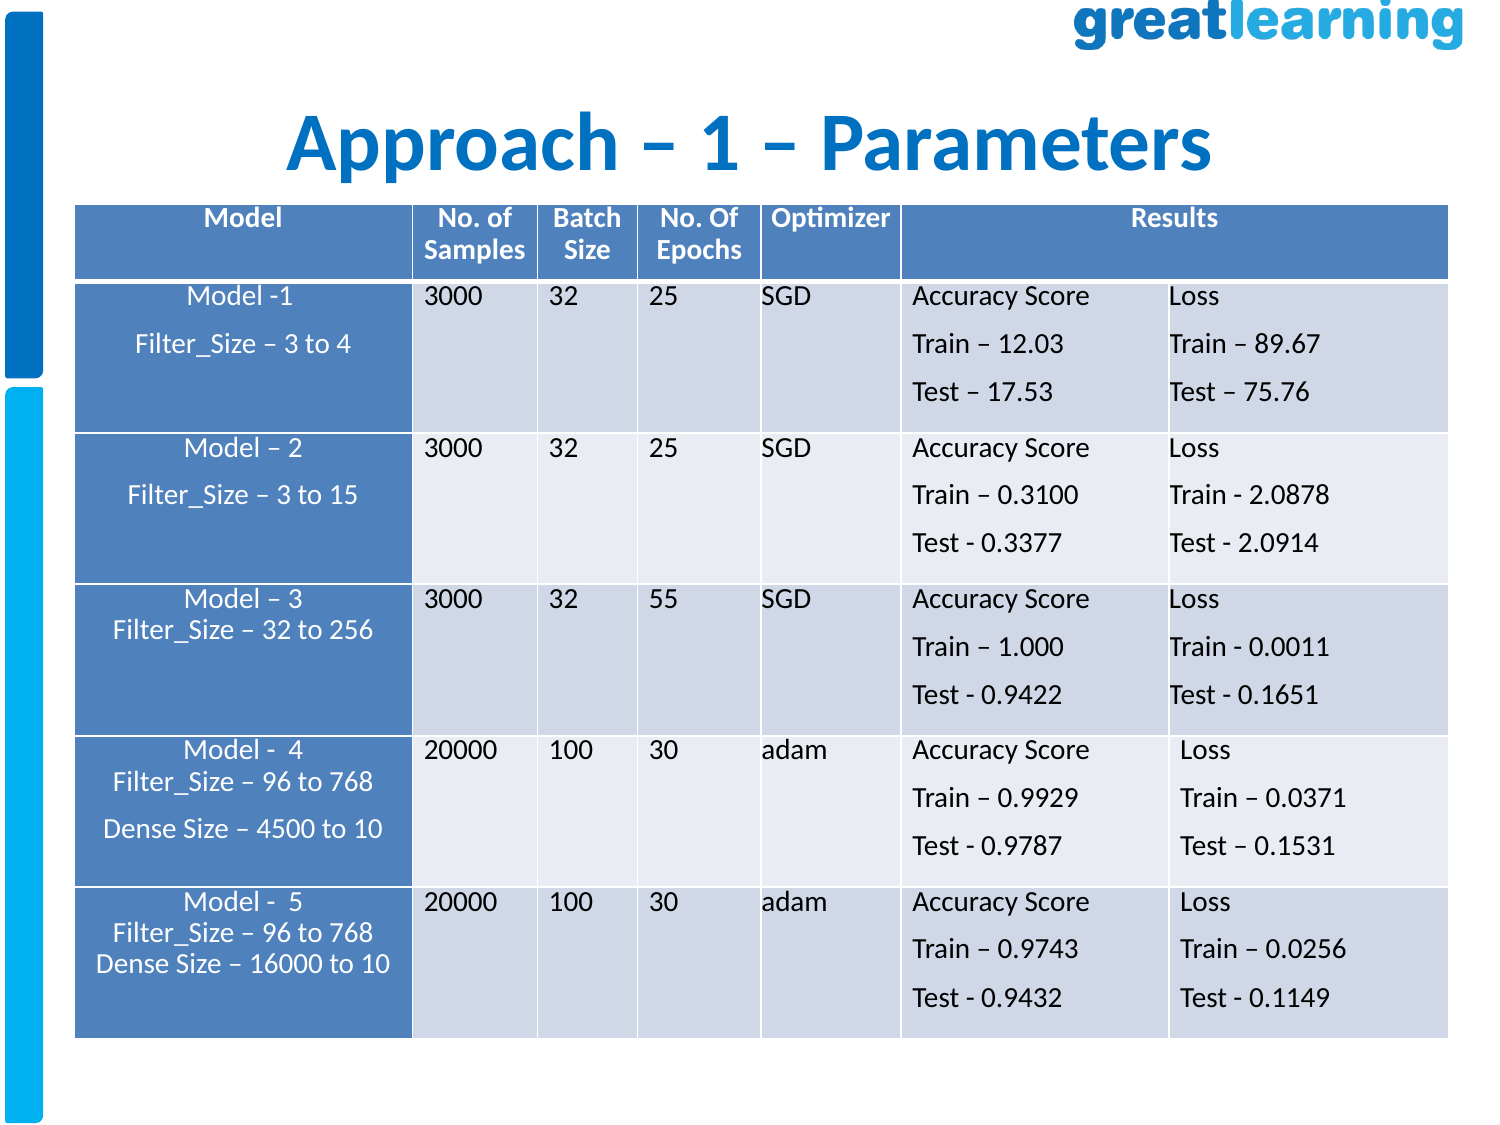

# Approach – 1 – Parameters
| Model | No. of Samples | Batch Size | No. Of Epochs | Optimizer | Results |  |
| --- | --- | --- | --- | --- | --- | --- |
| Model -1 Filter\_Size – 3 to 4 | 3000 | 32 | 25 | SGD | Accuracy Score Train – 12.03 Test – 17.53 | Loss Train – 89.67 Test – 75.76 |
| Model – 2 Filter\_Size – 3 to 15 | 3000 | 32 | 25 | SGD | Accuracy Score Train – 0.3100 Test - 0.3377 | Loss Train - 2.0878 Test - 2.0914 |
| Model – 3 Filter\_Size – 32 to 256 | 3000 | 32 | 55 | SGD | Accuracy Score Train – 1.000 Test - 0.9422 | Loss Train - 0.0011 Test - 0.1651 |
| Model - 4 Filter\_Size – 96 to 768 Dense Size – 4500 to 10 | 20000 | 100 | 30 | adam | Accuracy Score Train – 0.9929 Test - 0.9787 | Loss Train – 0.0371 Test – 0.1531 |
| Model - 5 Filter\_Size – 96 to 768 Dense Size – 16000 to 10 | 20000 | 100 | 30 | adam | Accuracy Score Train – 0.9743 Test - 0.9432 | Loss Train – 0.0256 Test - 0.1149 |